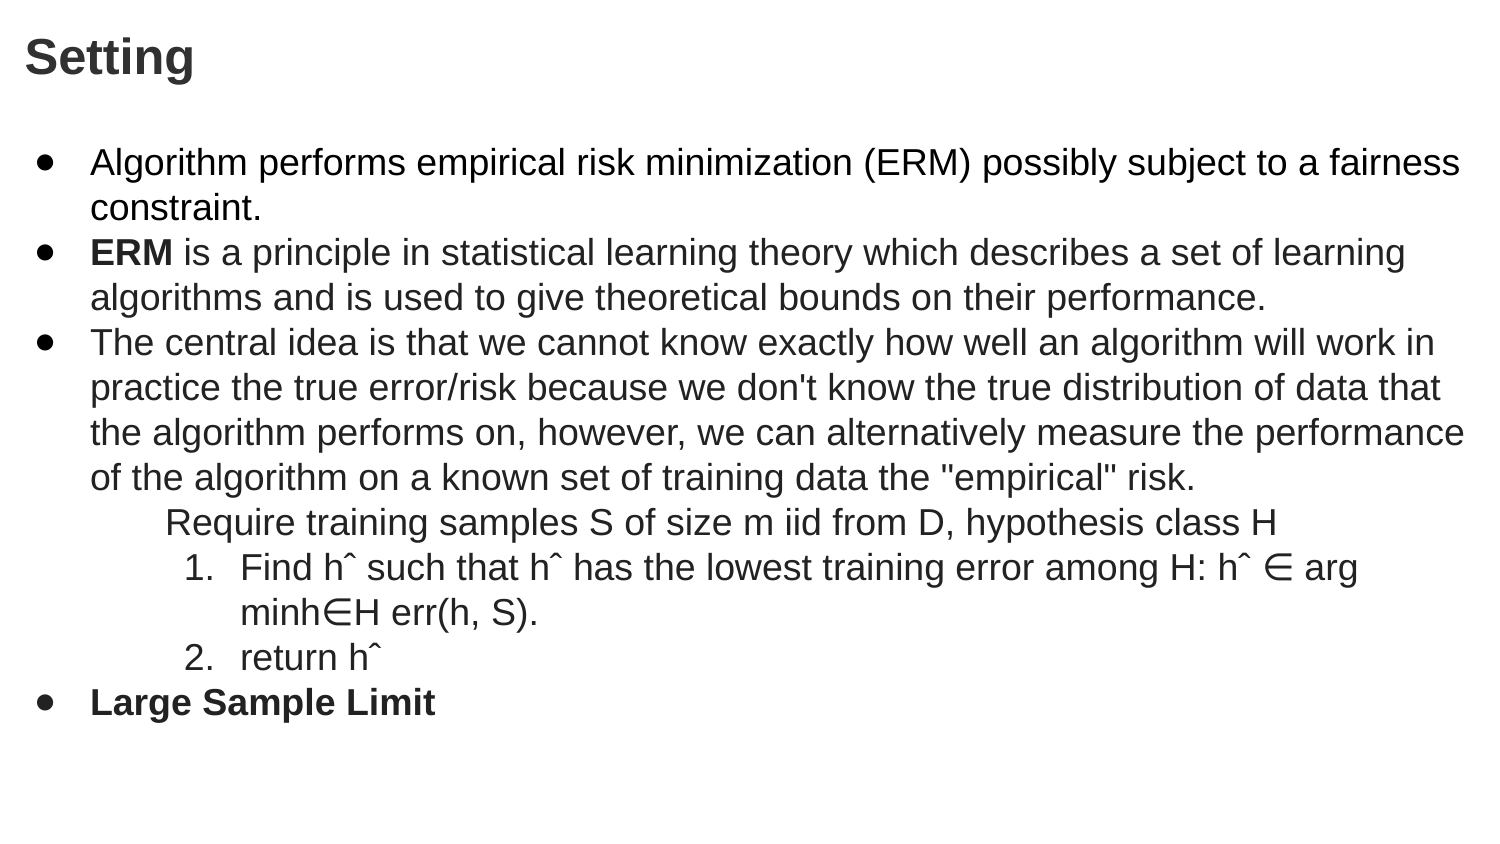

# Setting

Algorithm performs empirical risk minimization (ERM) possibly subject to a fairness constraint.
ERM is a principle in statistical learning theory which describes a set of learning algorithms and is used to give theoretical bounds on their performance.
The central idea is that we cannot know exactly how well an algorithm will work in practice the true error/risk because we don't know the true distribution of data that the algorithm performs on, however, we can alternatively measure the performance of the algorithm on a known set of training data the "empirical" risk.
Require training samples S of size m iid from D, hypothesis class H
Find hˆ such that hˆ has the lowest training error among H: hˆ ∈ arg minh∈H err(h, S).
return hˆ
Large Sample Limit